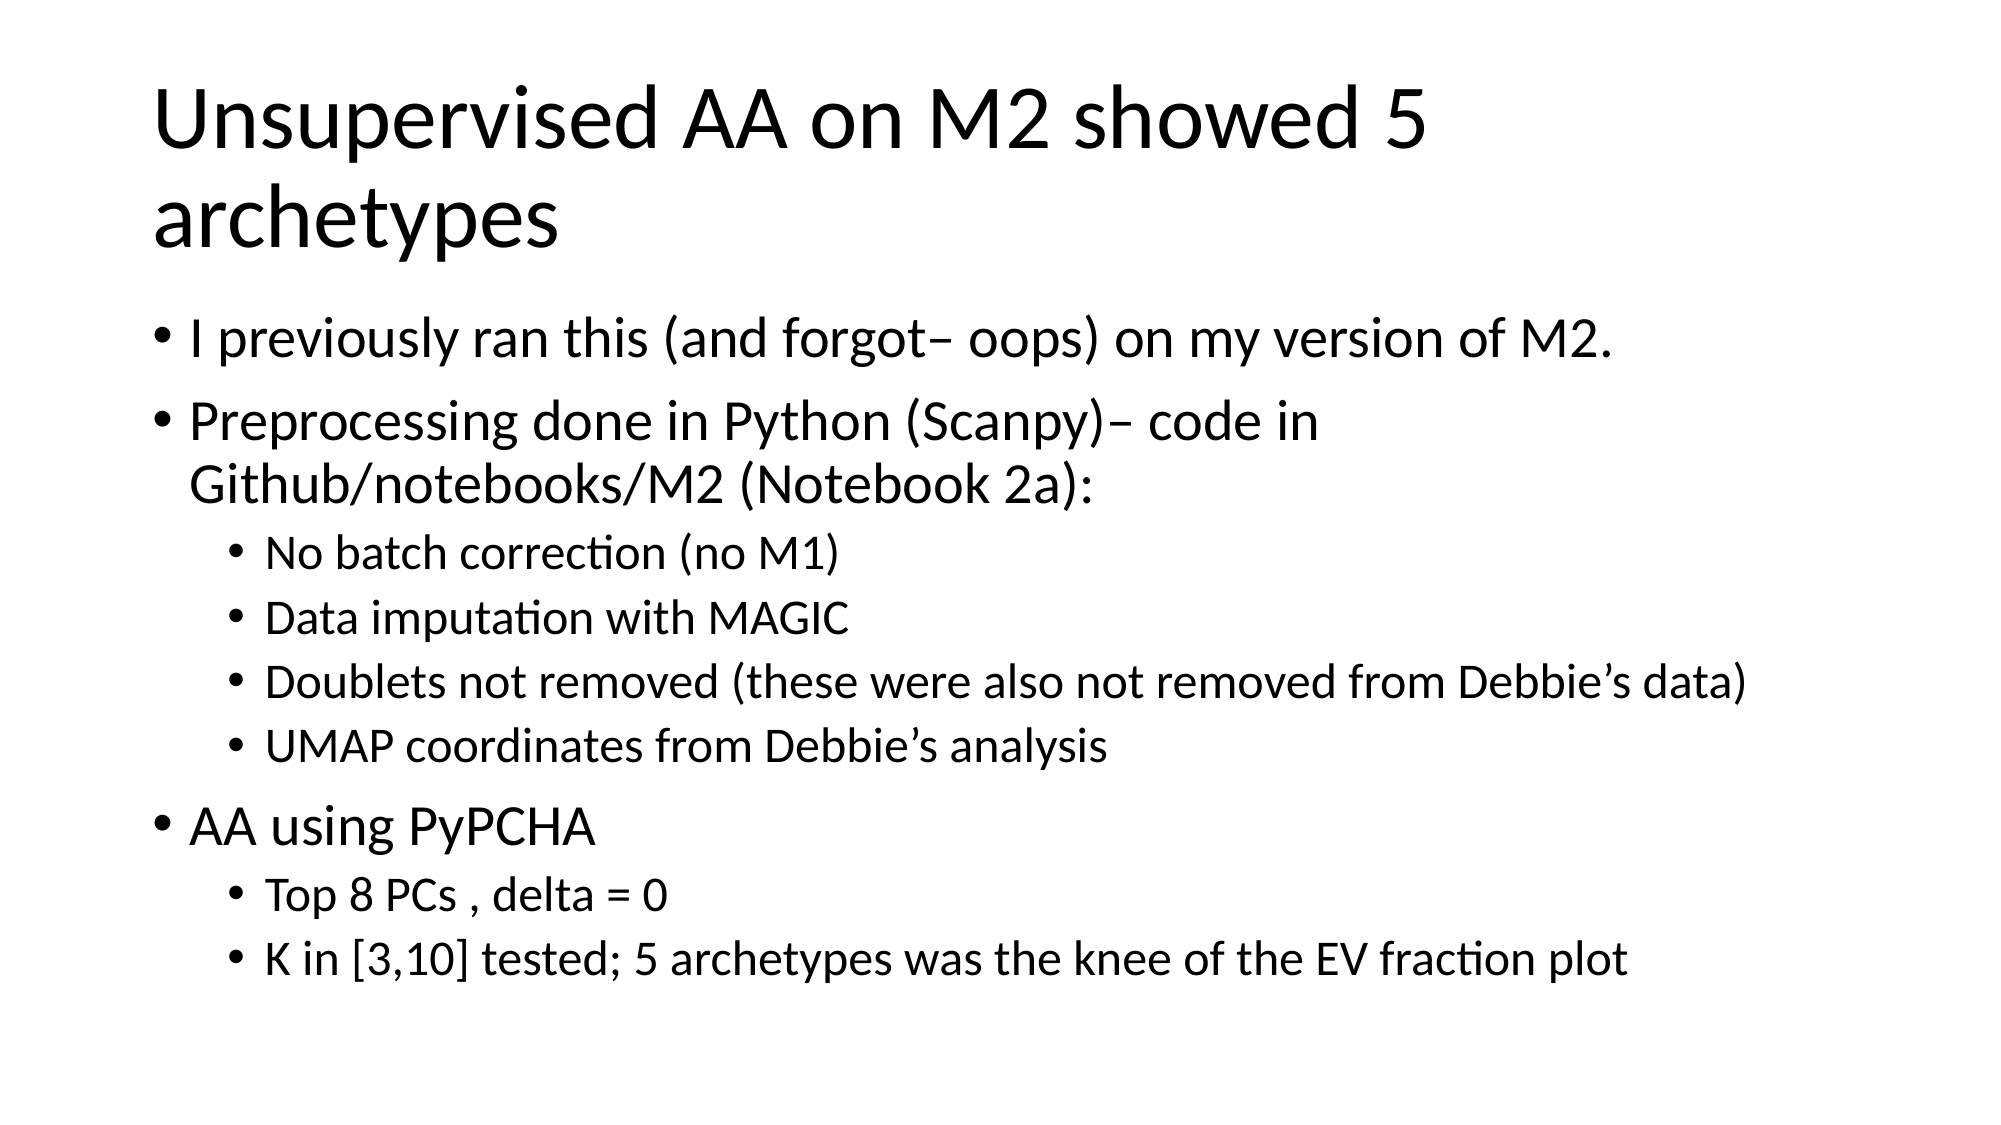

# Unsupervised AA on M2 showed 5 archetypes
I previously ran this (and forgot– oops) on my version of M2.
Preprocessing done in Python (Scanpy)– code in Github/notebooks/M2 (Notebook 2a):
No batch correction (no M1)
Data imputation with MAGIC
Doublets not removed (these were also not removed from Debbie’s data)
UMAP coordinates from Debbie’s analysis
AA using PyPCHA
Top 8 PCs , delta = 0
K in [3,10] tested; 5 archetypes was the knee of the EV fraction plot